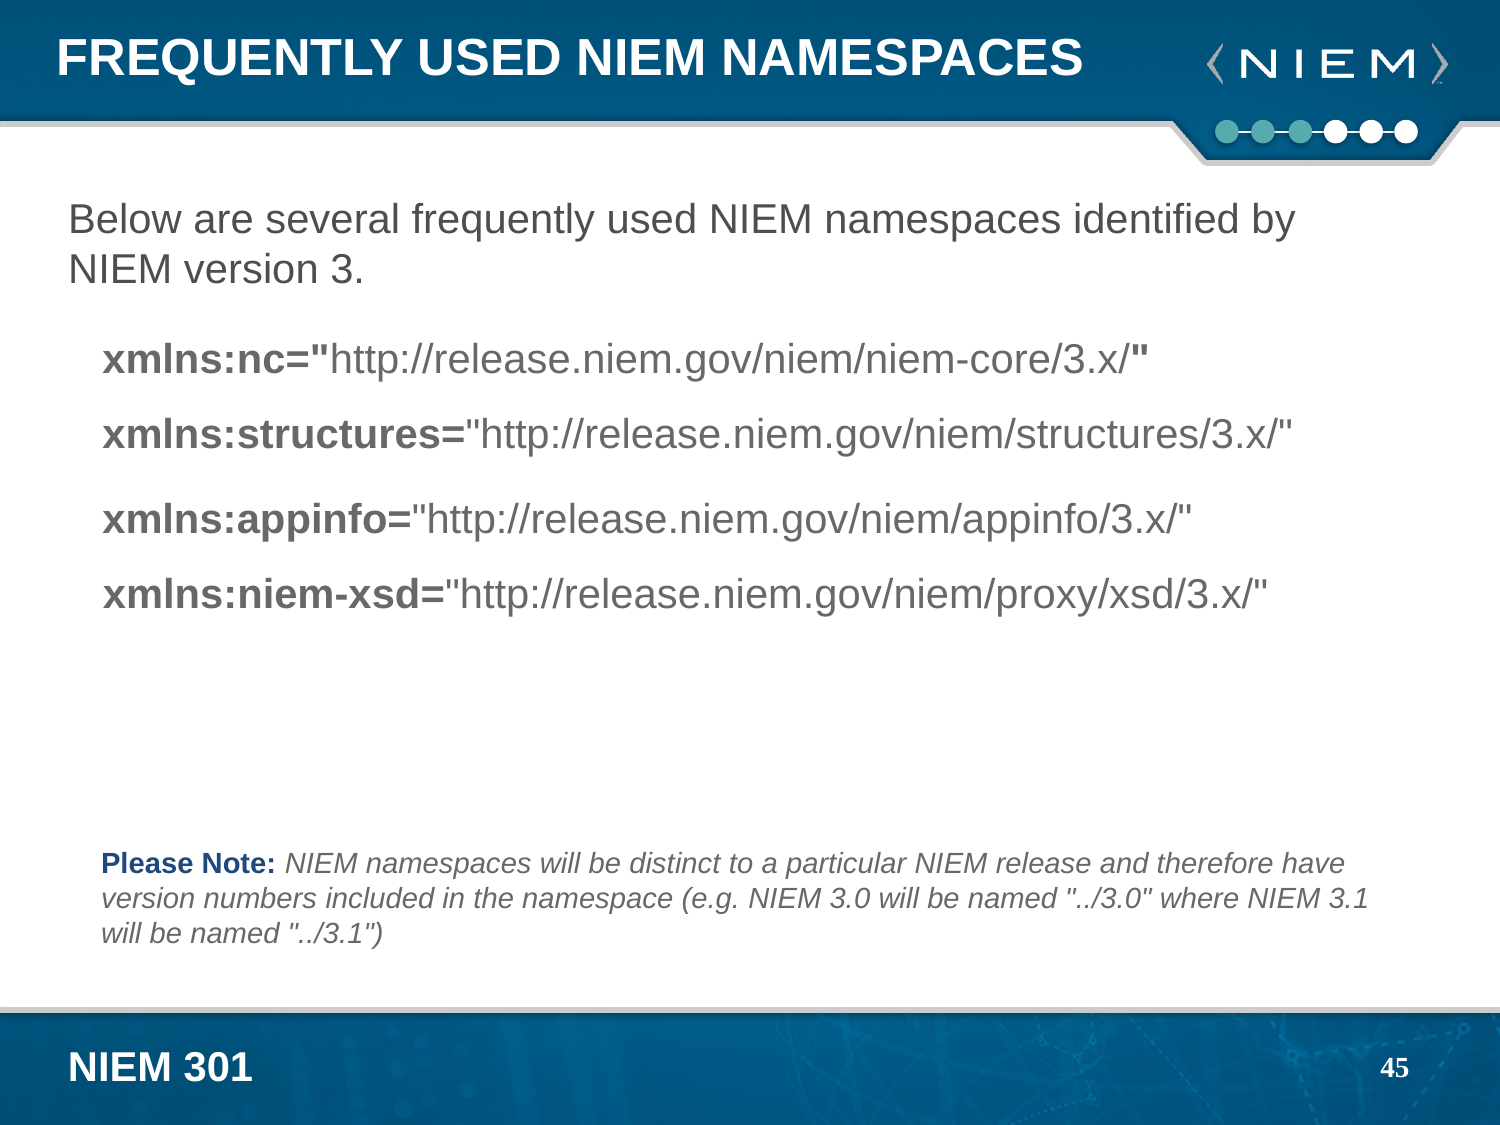

# Frequently Used NIEM Namespaces

Below are several frequently used NIEM namespaces identified by
NIEM version 3.
xmlns:nc="http://release.niem.gov/niem/niem-core/3.x/"
xmlns:structures="http://release.niem.gov/niem/structures/3.x/"
xmlns:appinfo="http://release.niem.gov/niem/appinfo/3.x/"
xmlns:niem-xsd="http://release.niem.gov/niem/proxy/xsd/3.x/"
Please Note: NIEM namespaces will be distinct to a particular NIEM release and therefore have version numbers included in the namespace (e.g. NIEM 3.0 will be named "../3.0" where NIEM 3.1 will be named "../3.1")
45